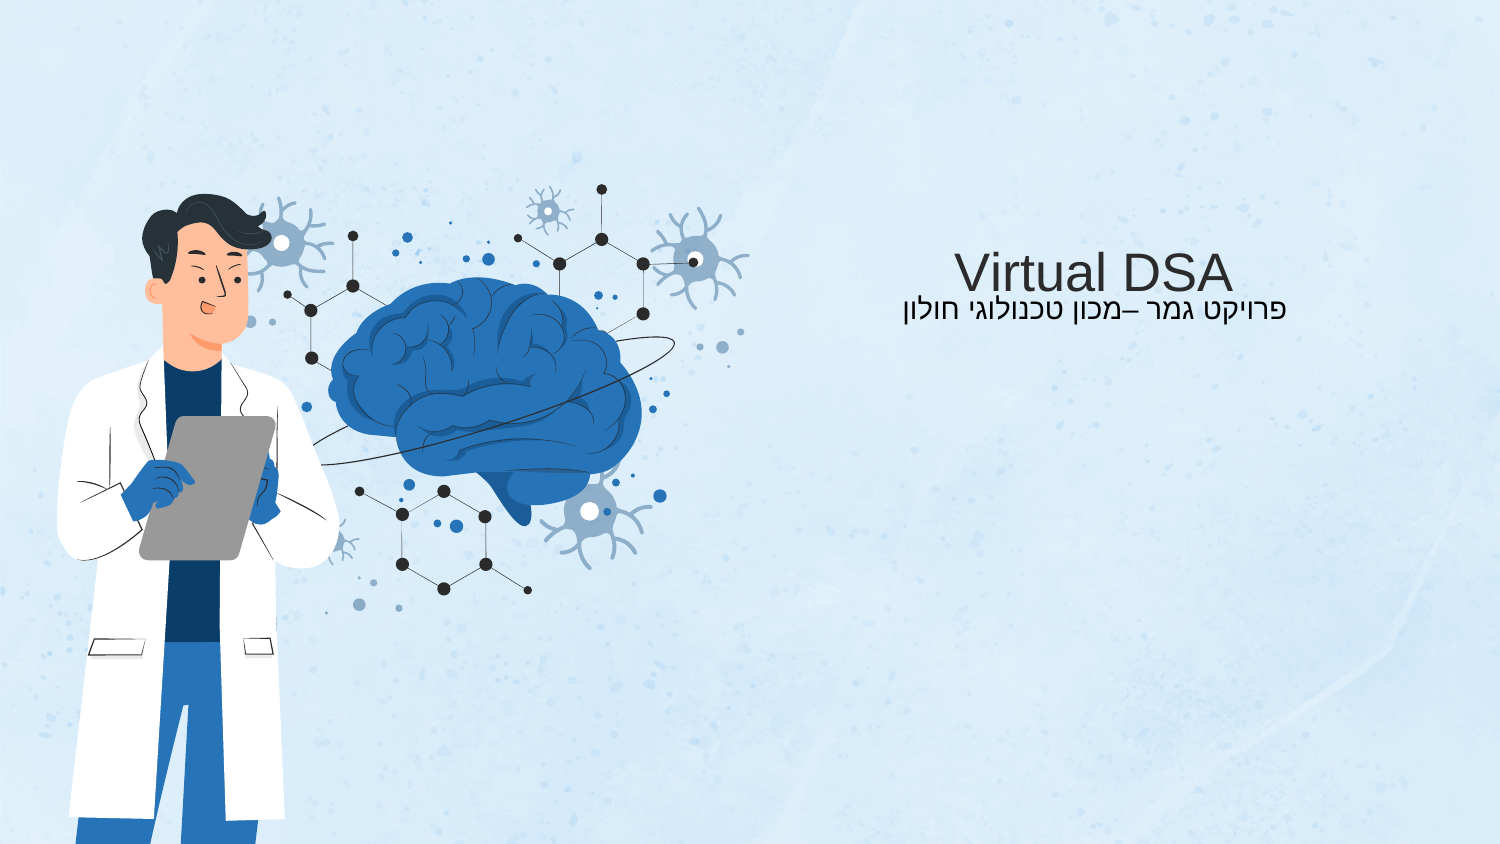

# Virtual DSA
פרויקט גמר –מכון טכנולוגי חולון